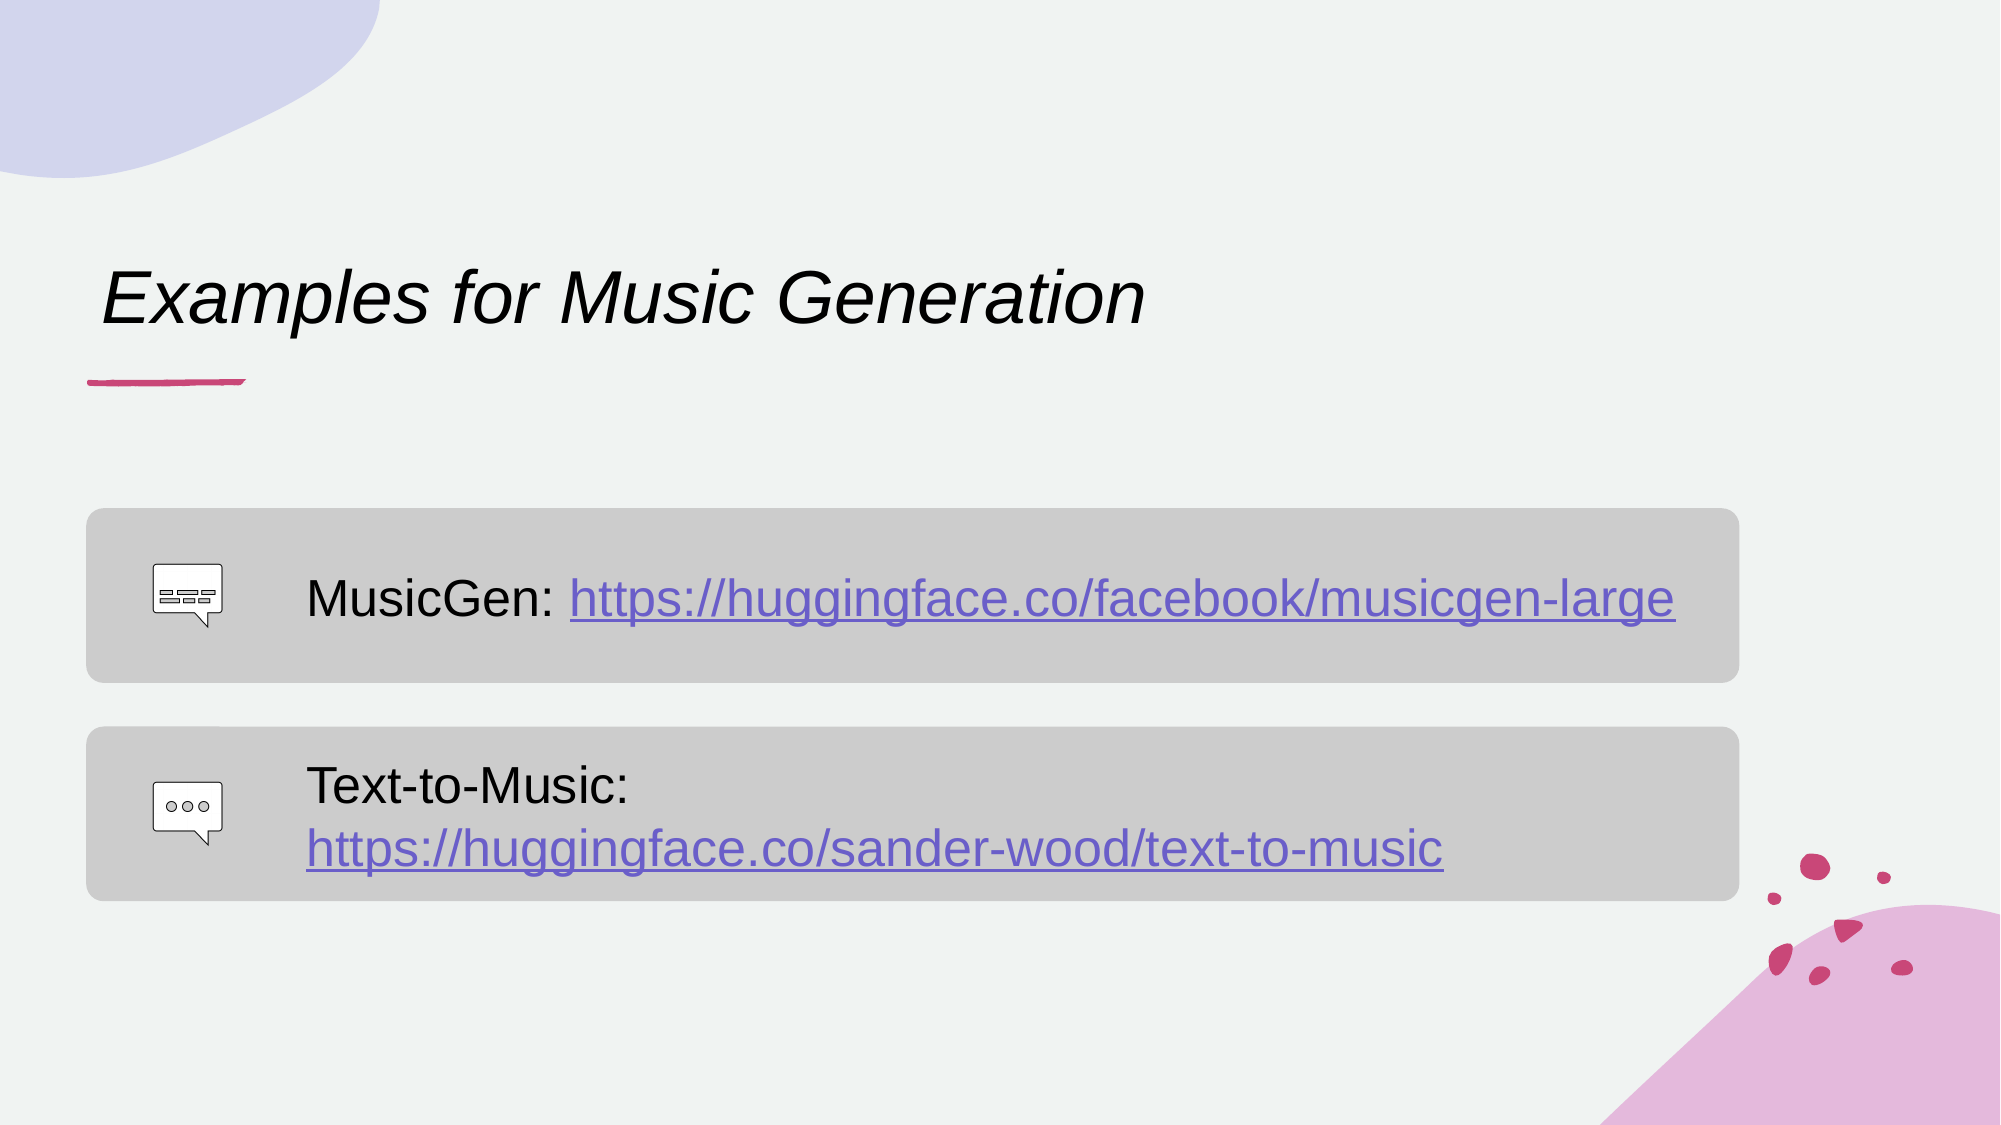

# Examples for Music Generation
MusicGen: https://huggingface.co/facebook/musicgen-large
Text-to-Music: https://huggingface.co/sander-wood/text-to-music